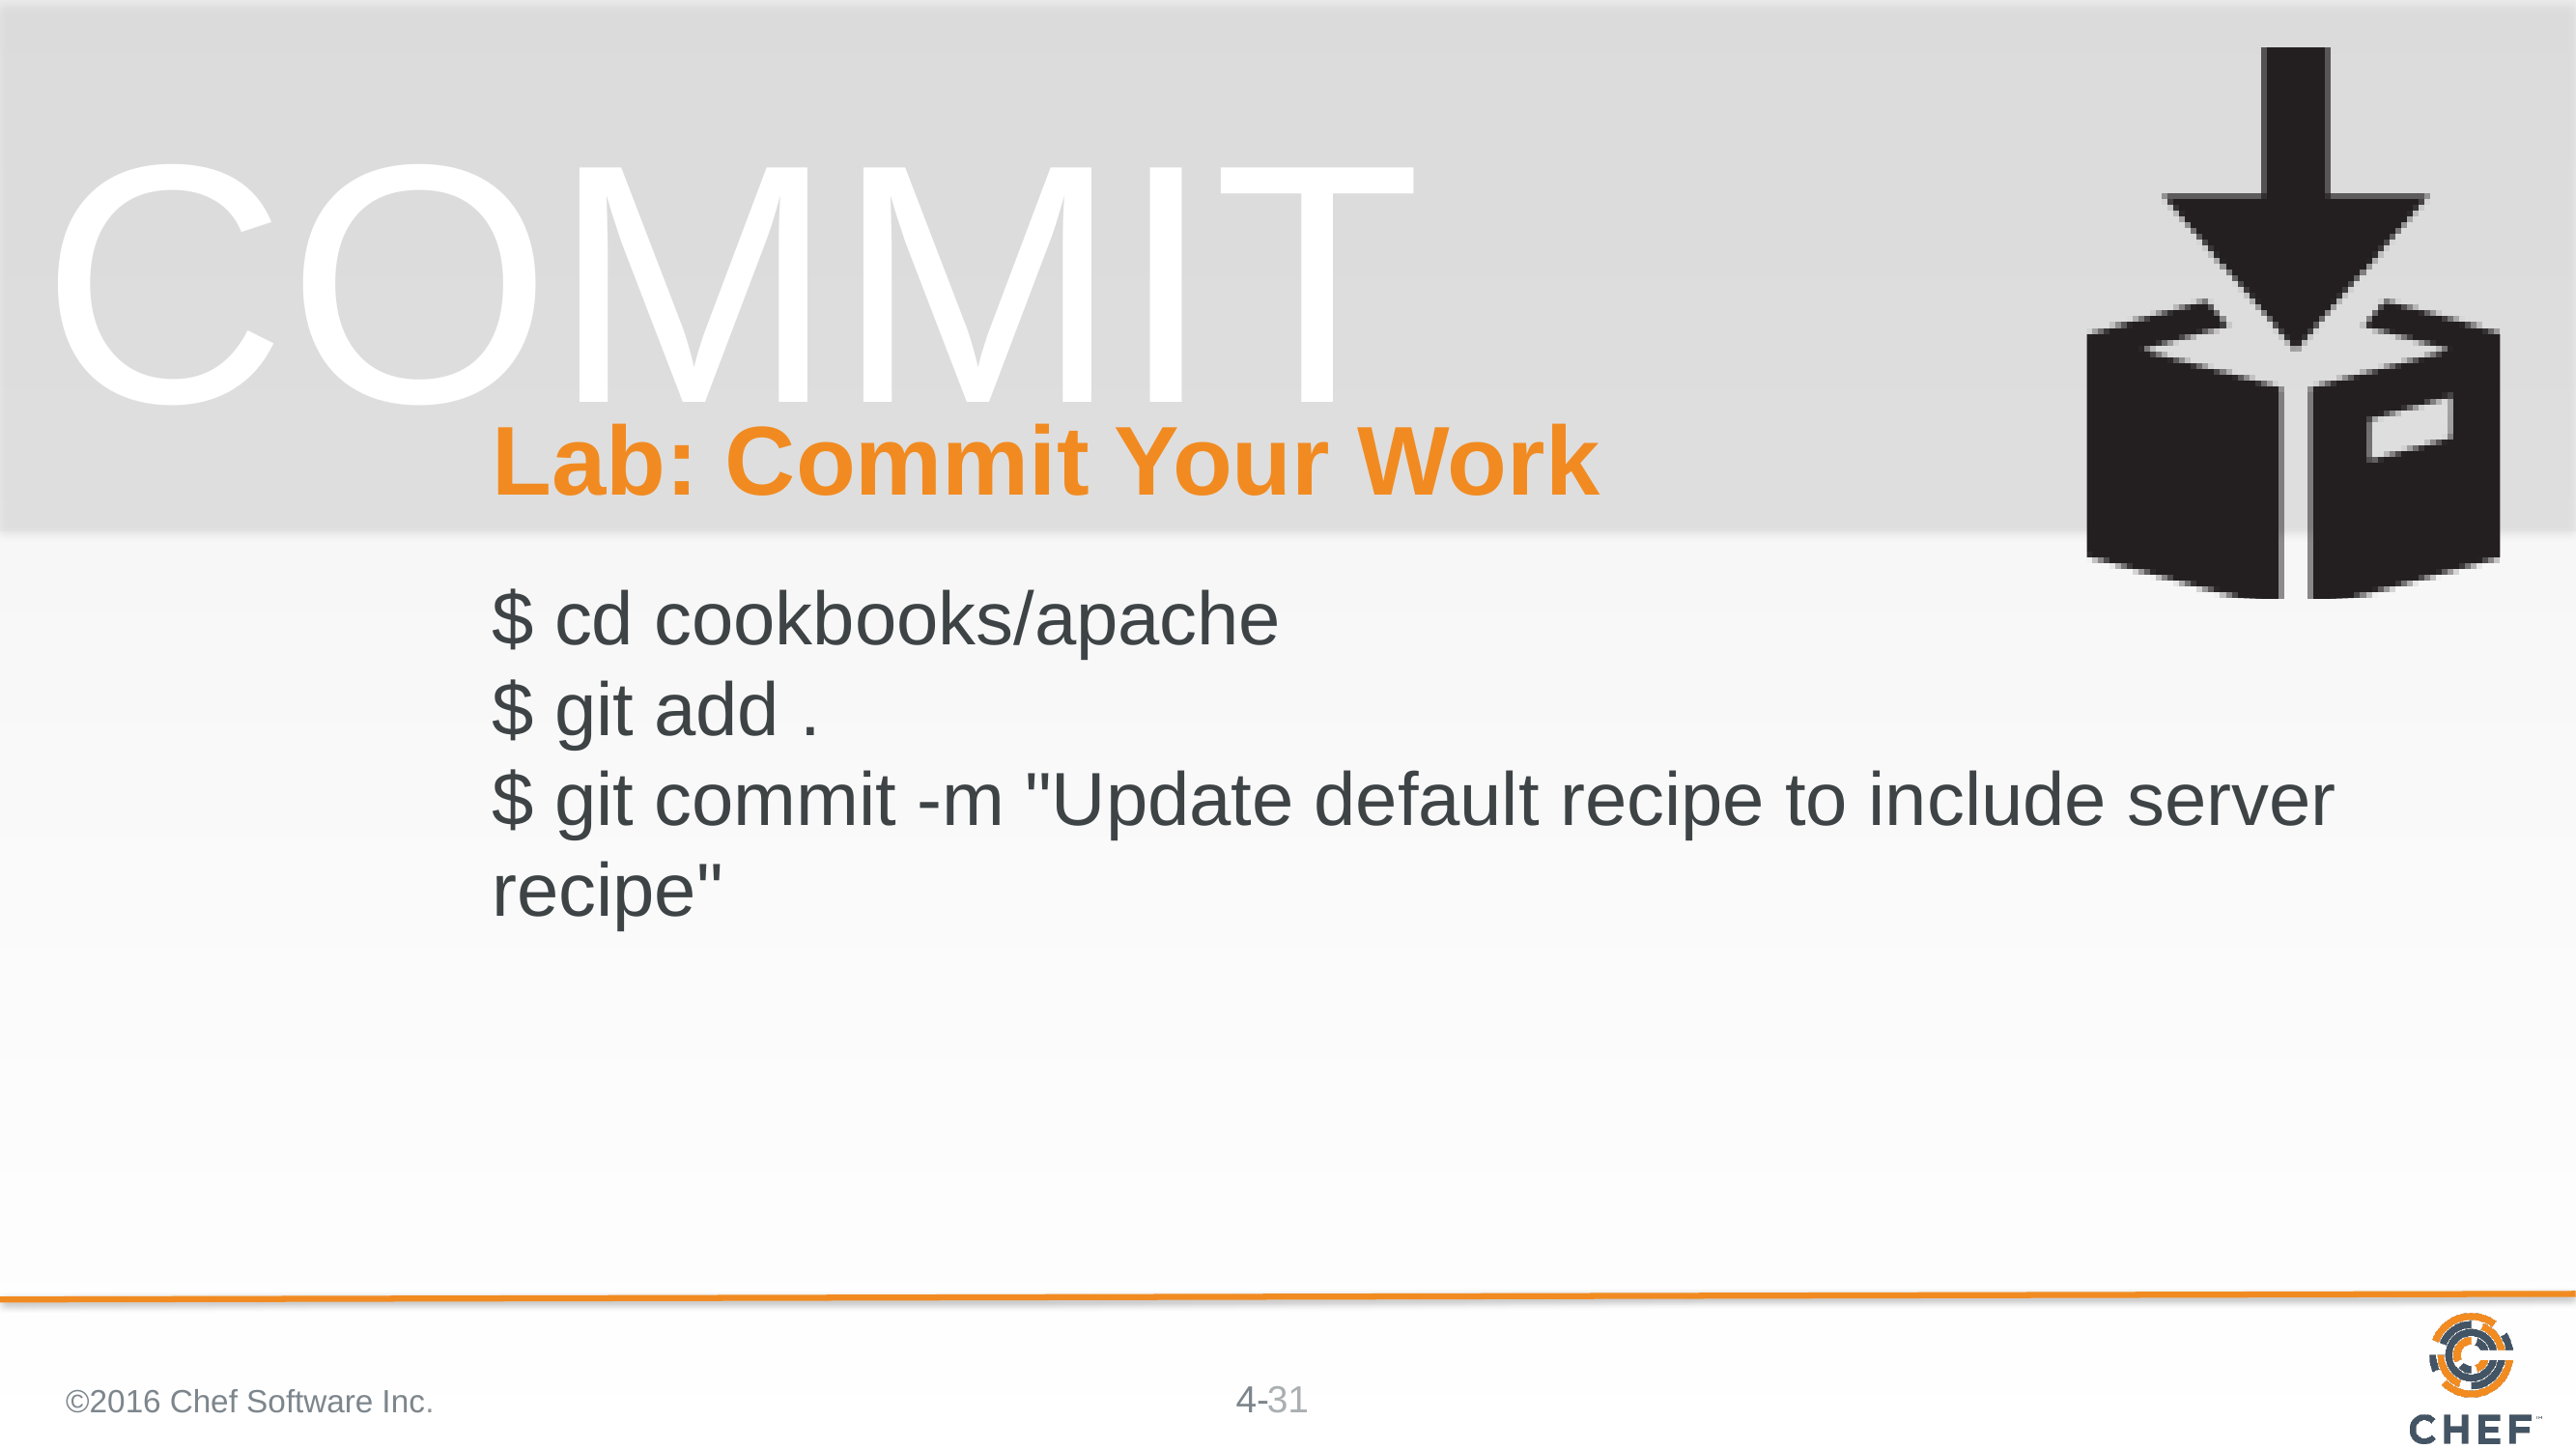

# Lab: Commit Your Work
$ cd cookbooks/apache
$ git add .
$ git commit -m "Update default recipe to include server recipe"
©2016 Chef Software Inc.
31